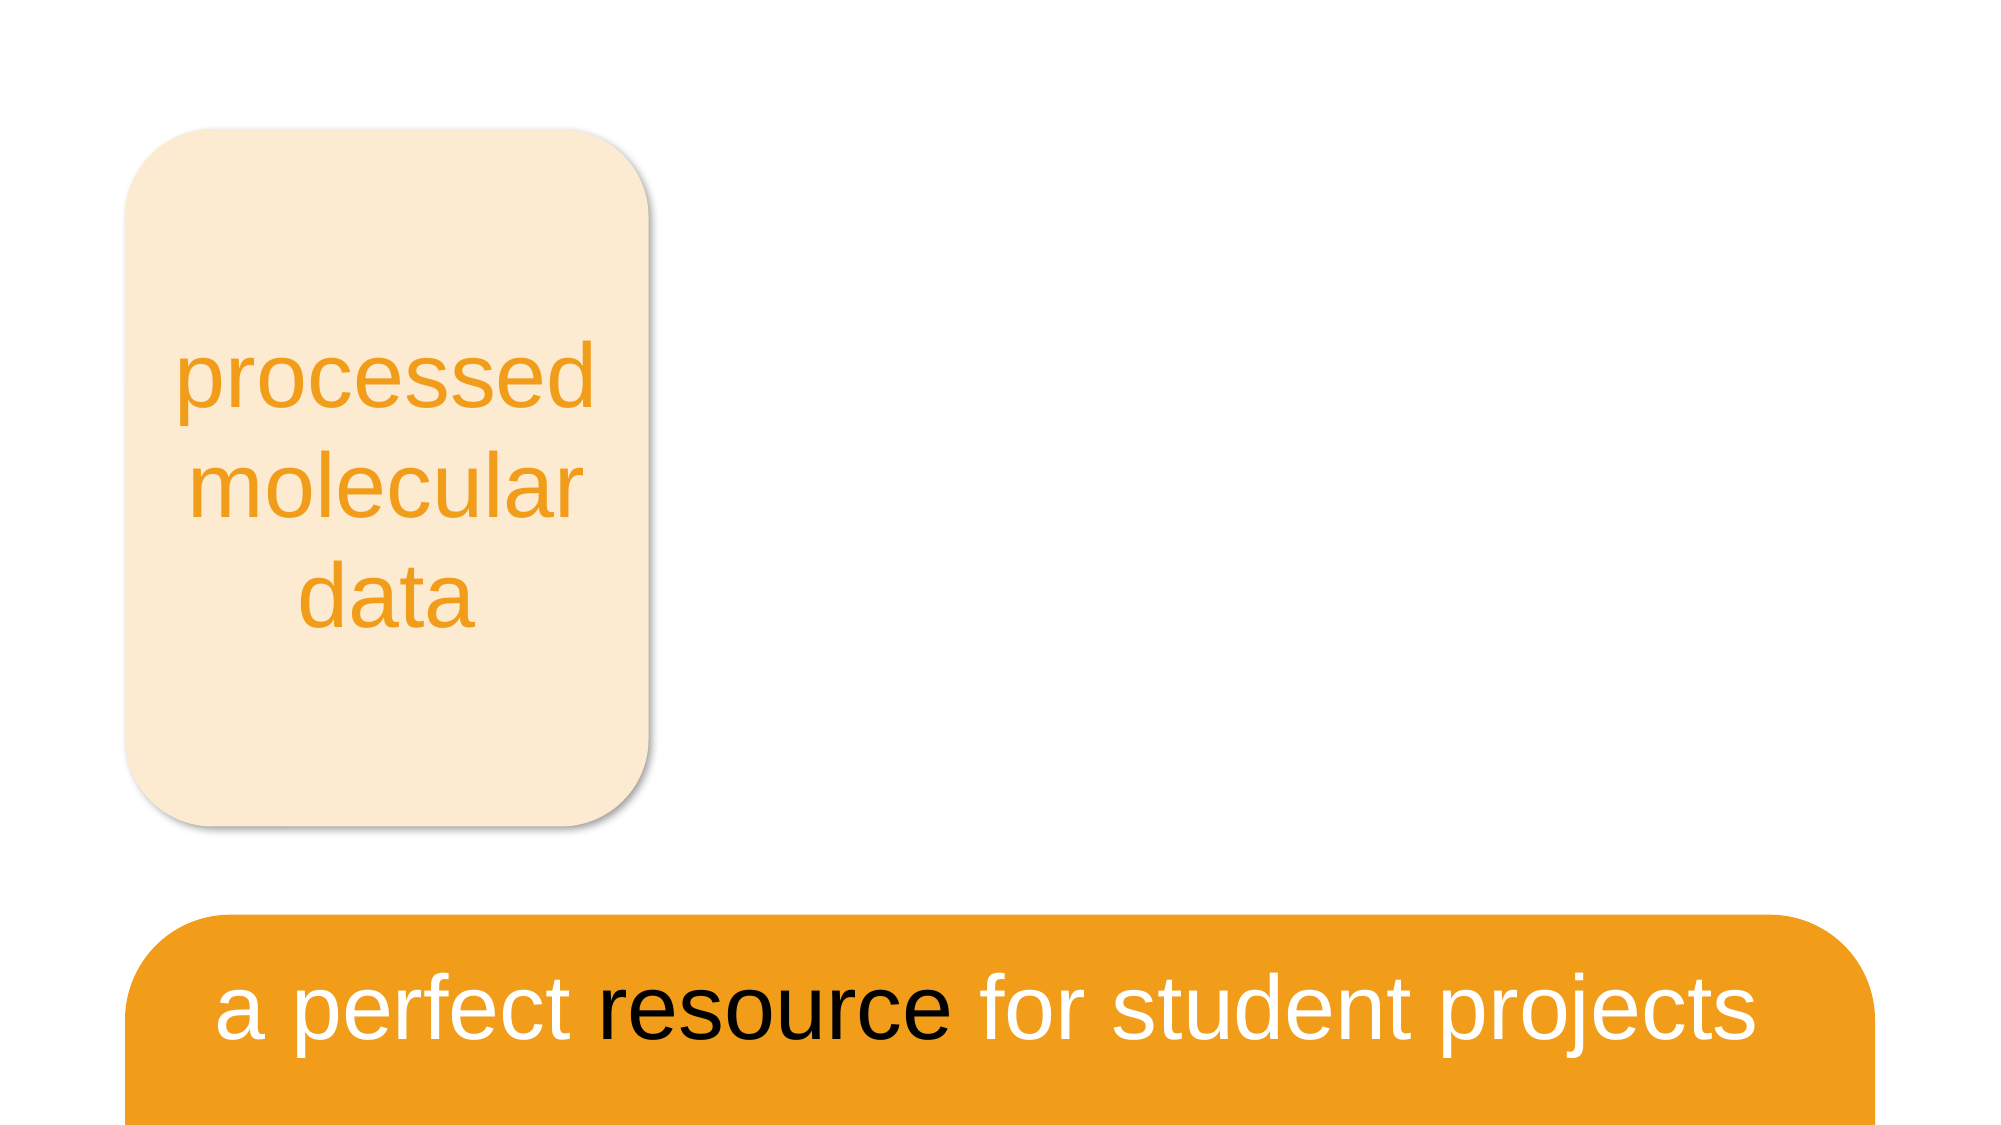

processed molecular data

a perfect resource for student projects